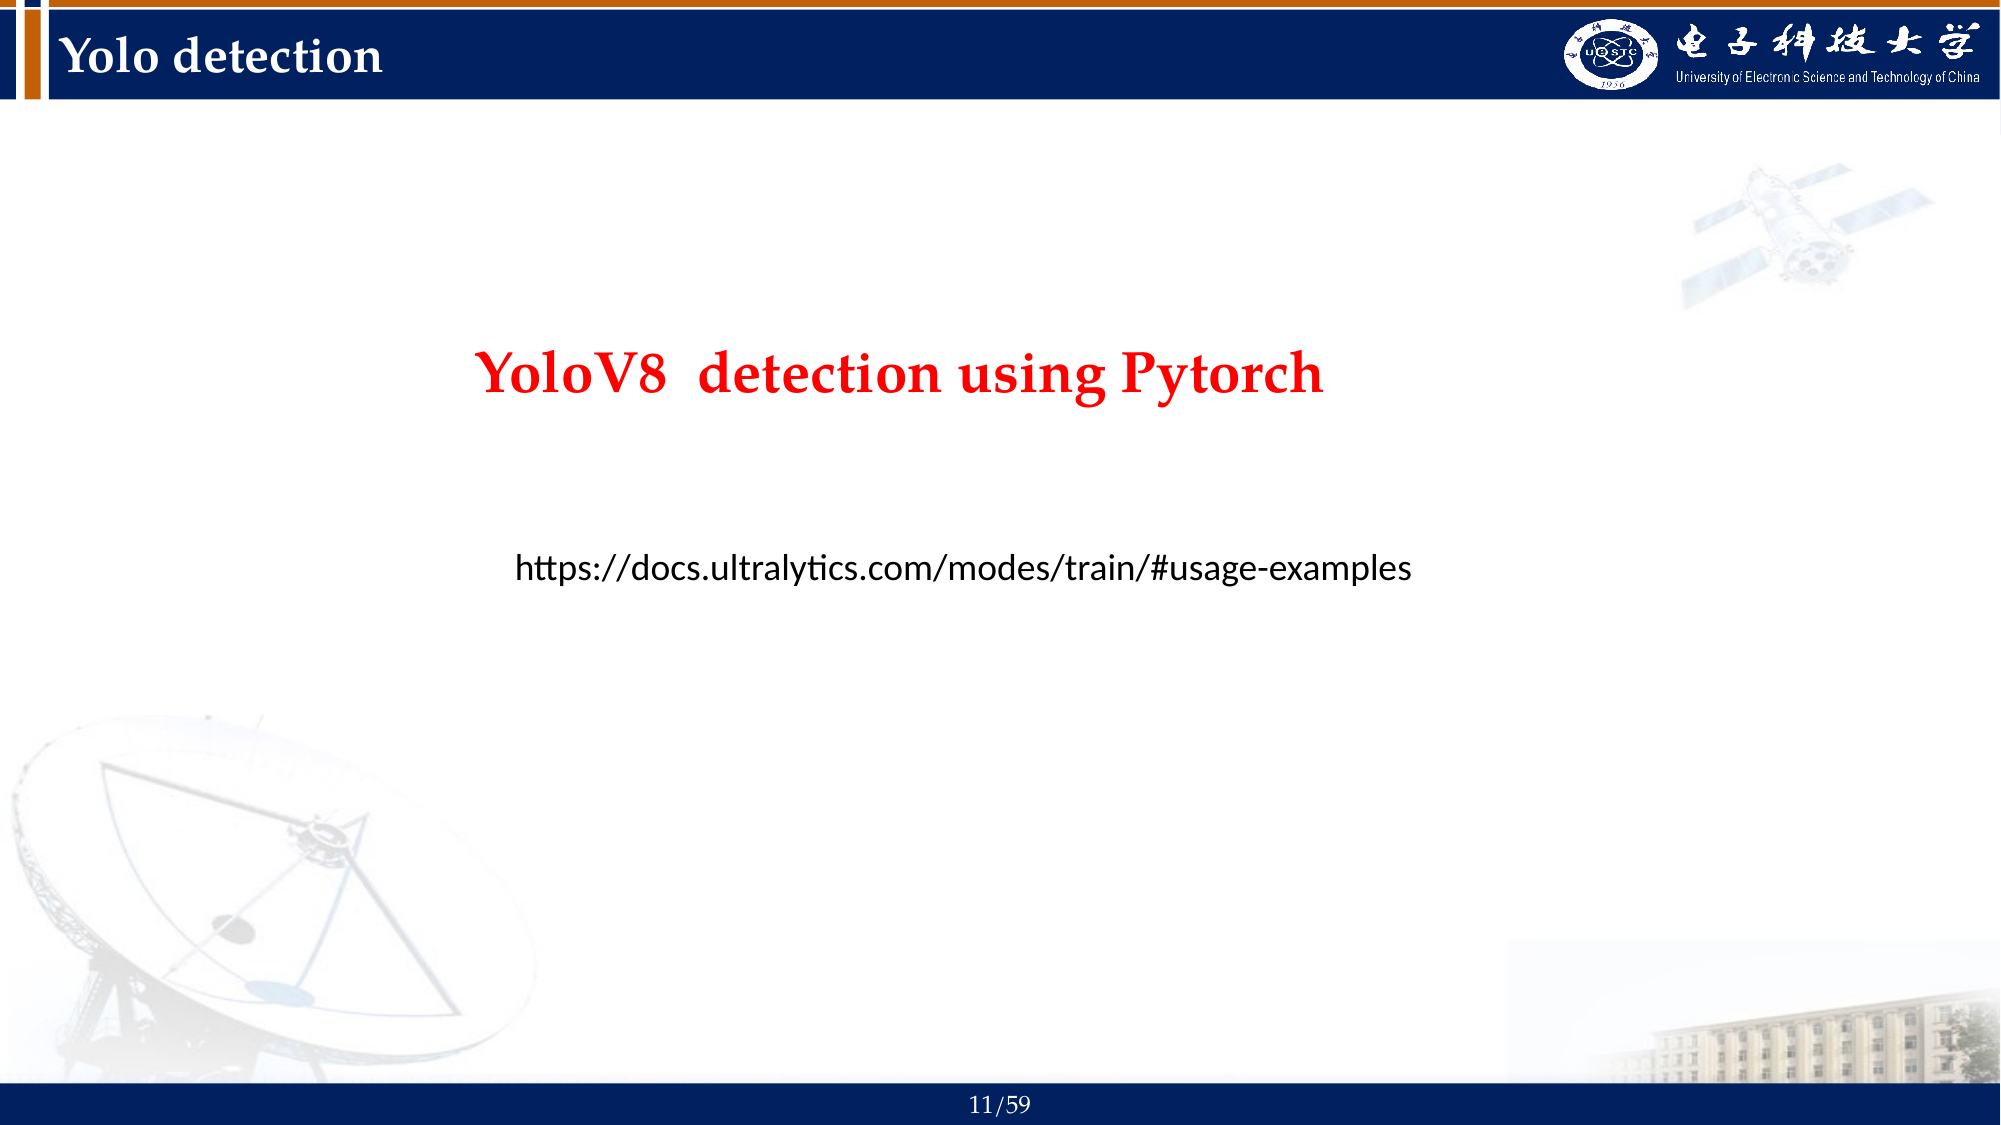

# Yolo detection
YoloV8  detection using Pytorch
https://docs.ultralytics.com/modes/train/#usage-examples